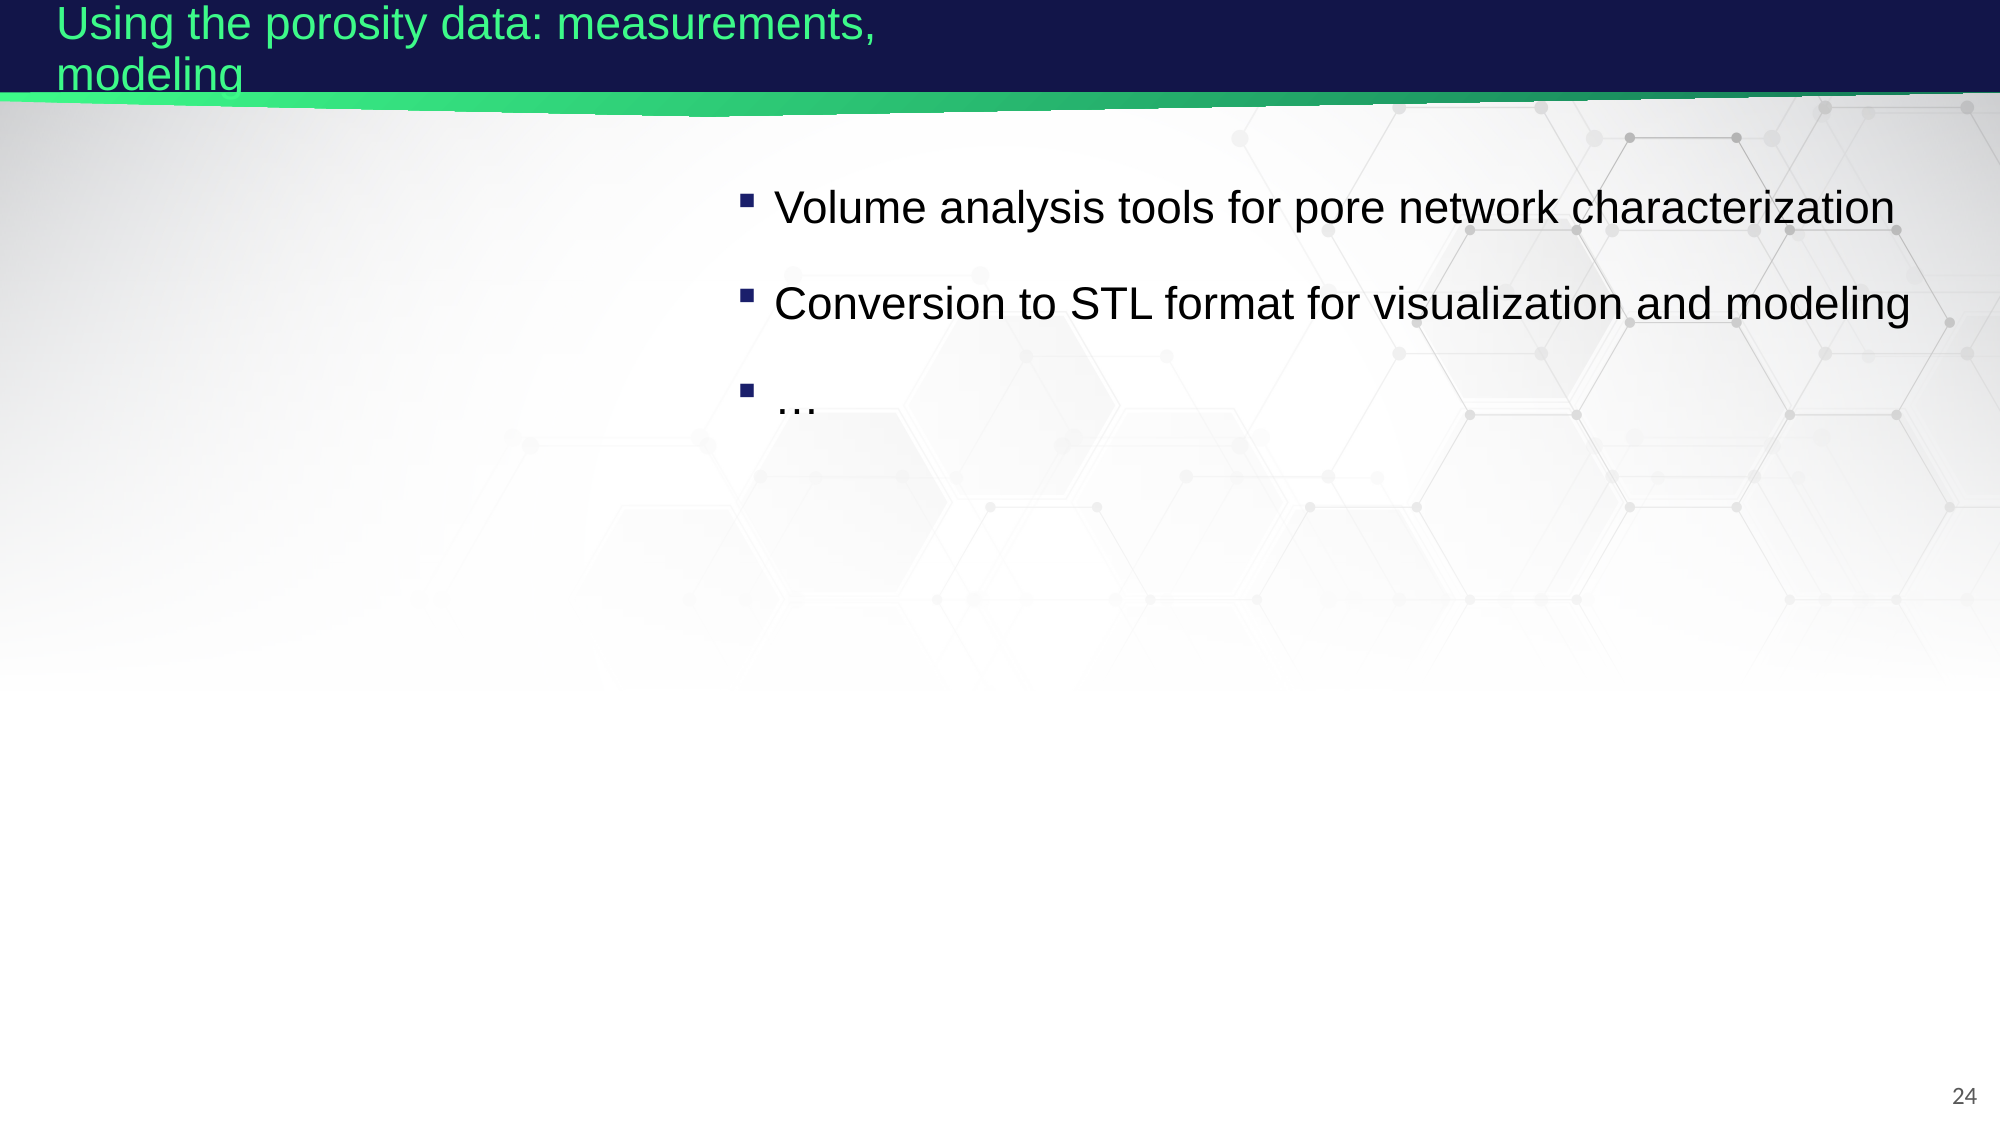

# Using the porosity data: measurements, modeling
Volume analysis tools for pore network characterization
Conversion to STL format for visualization and modeling
…
24